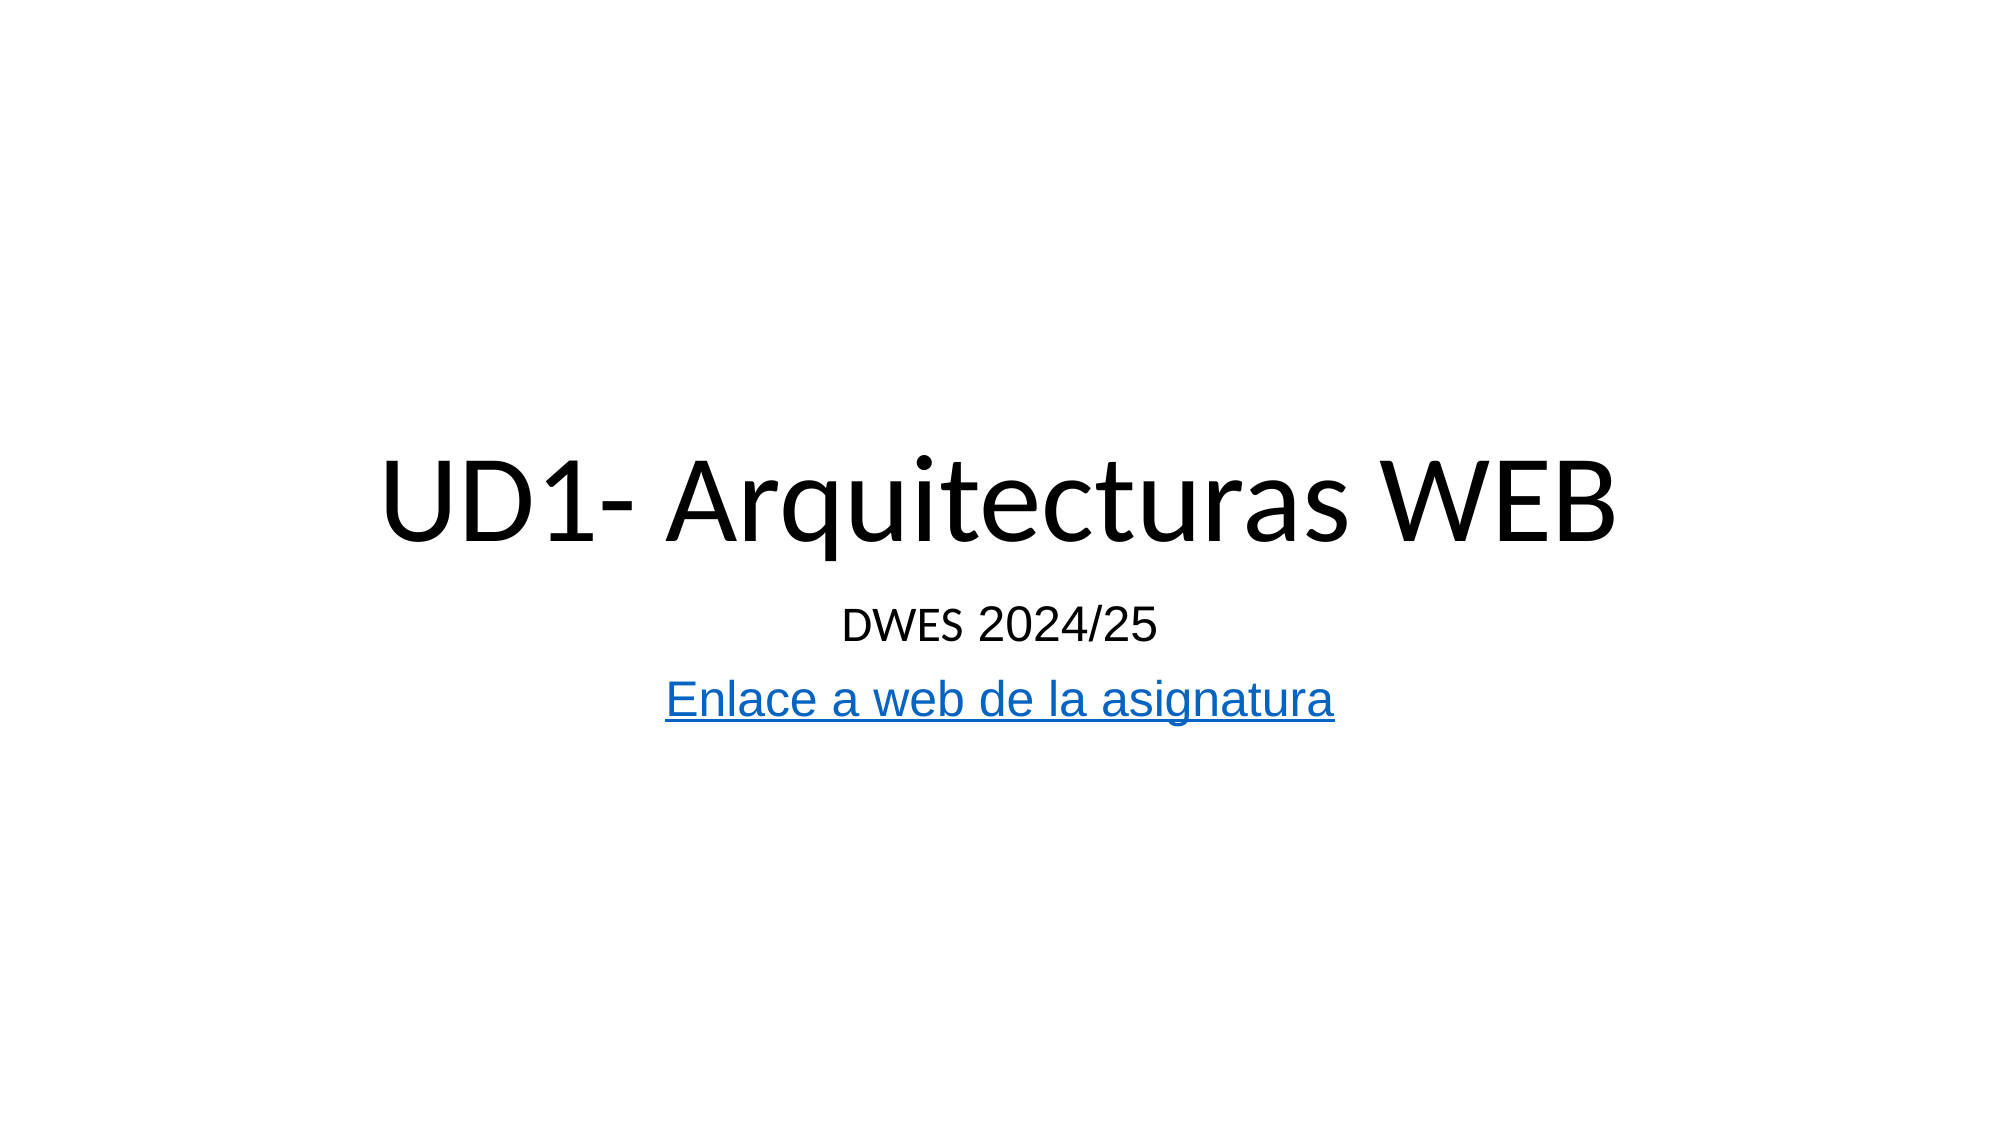

# UD1- Arquitecturas WEB
DWES 2024/25
Enlace a web de la asignatura